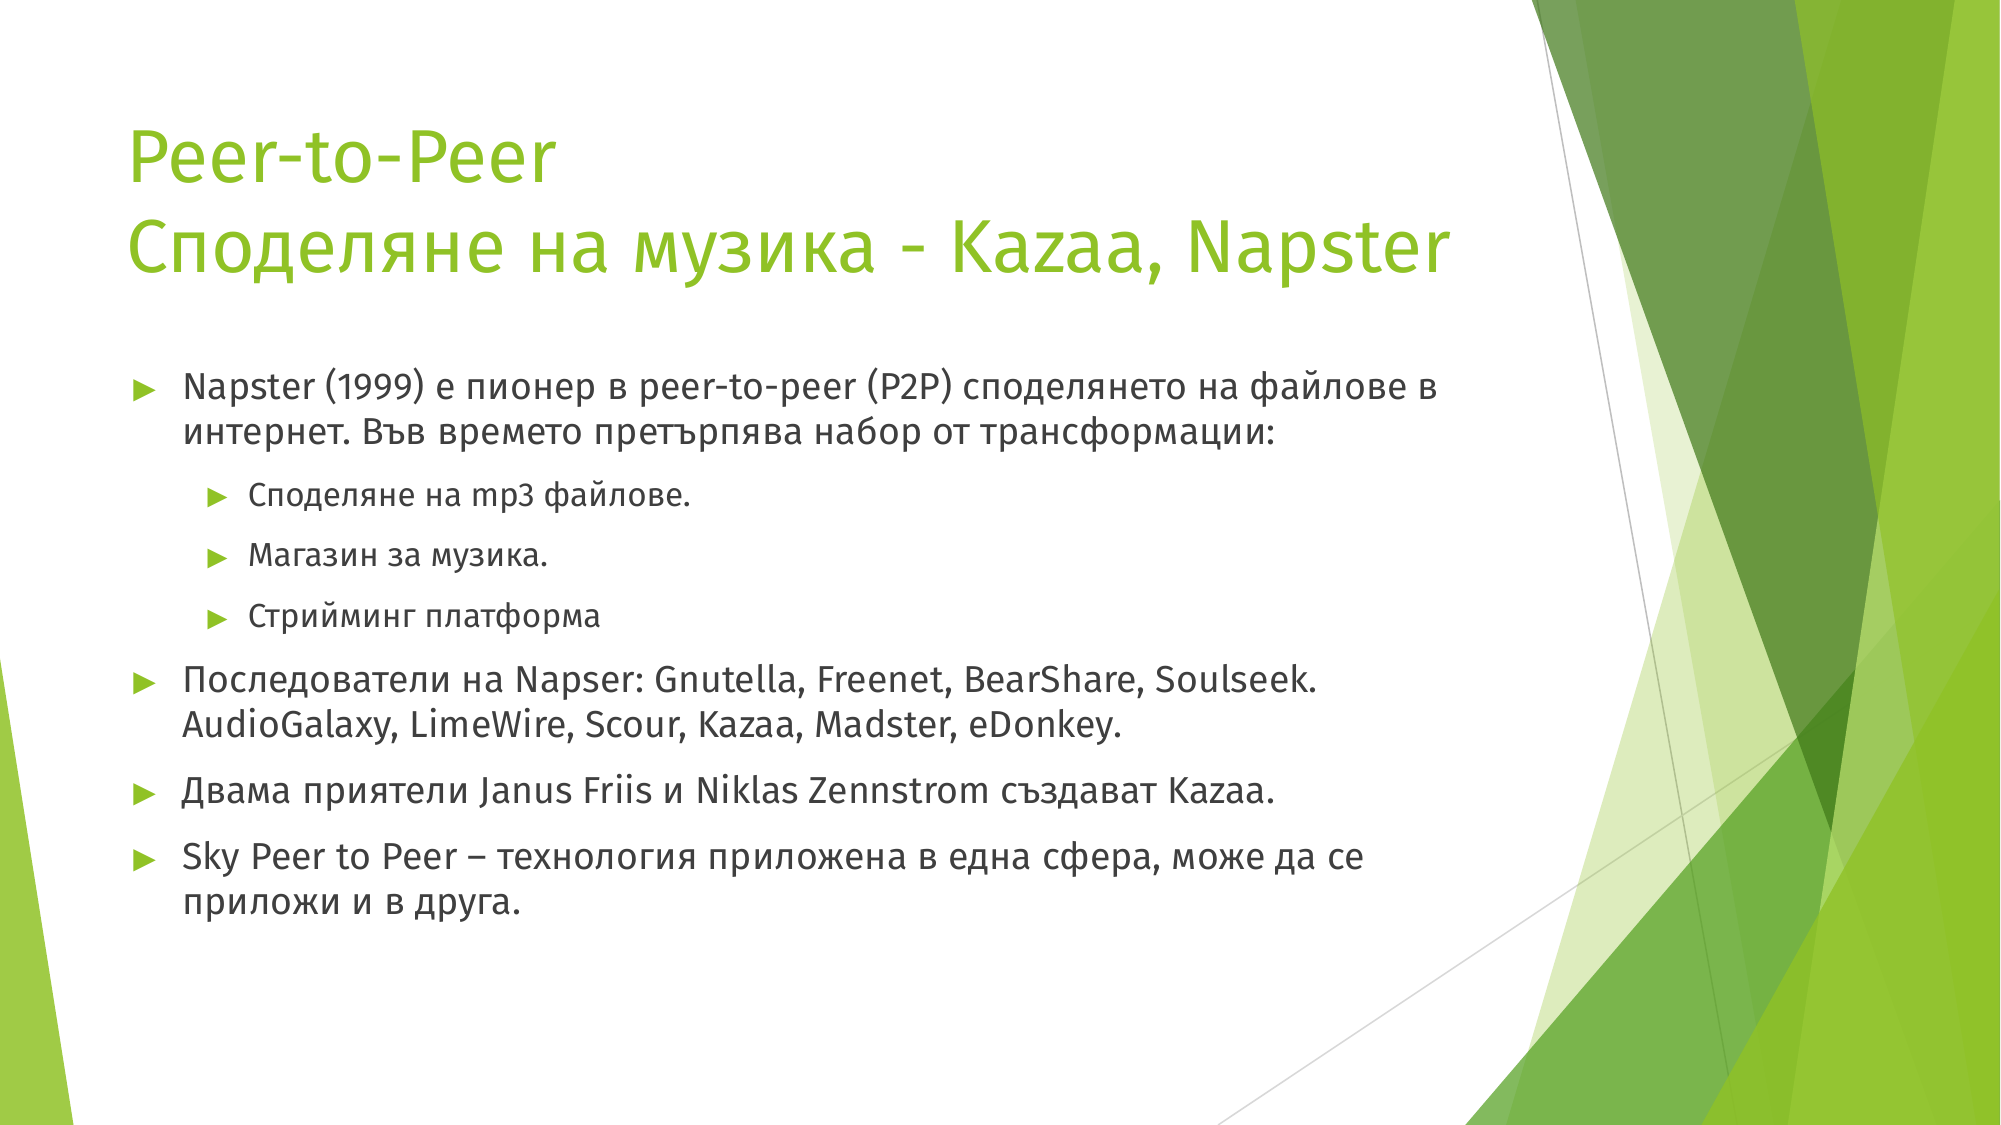

# Peer-to-Peer Споделяне на музика - Kazaa, Napster
Napster (1999) е пионер в peer-to-peer (P2P) споделянето на файлове в интернет. Във времето претърпява набор от трансформации:
Споделяне на mp3 файлове.
Магазин за музика.
Стрийминг платформа
Последователи на Napser: Gnutella, Freenet, BearShare, Soulseek. AudioGalaxy, LimeWire, Scour, Kazaa, Madster, eDonkey.
Двама приятели Janus Friis и Niklas Zennstrom създават Kazaa.
Sky Peer to Peer – технология приложена в една сфера, може да се приложи и в друга.